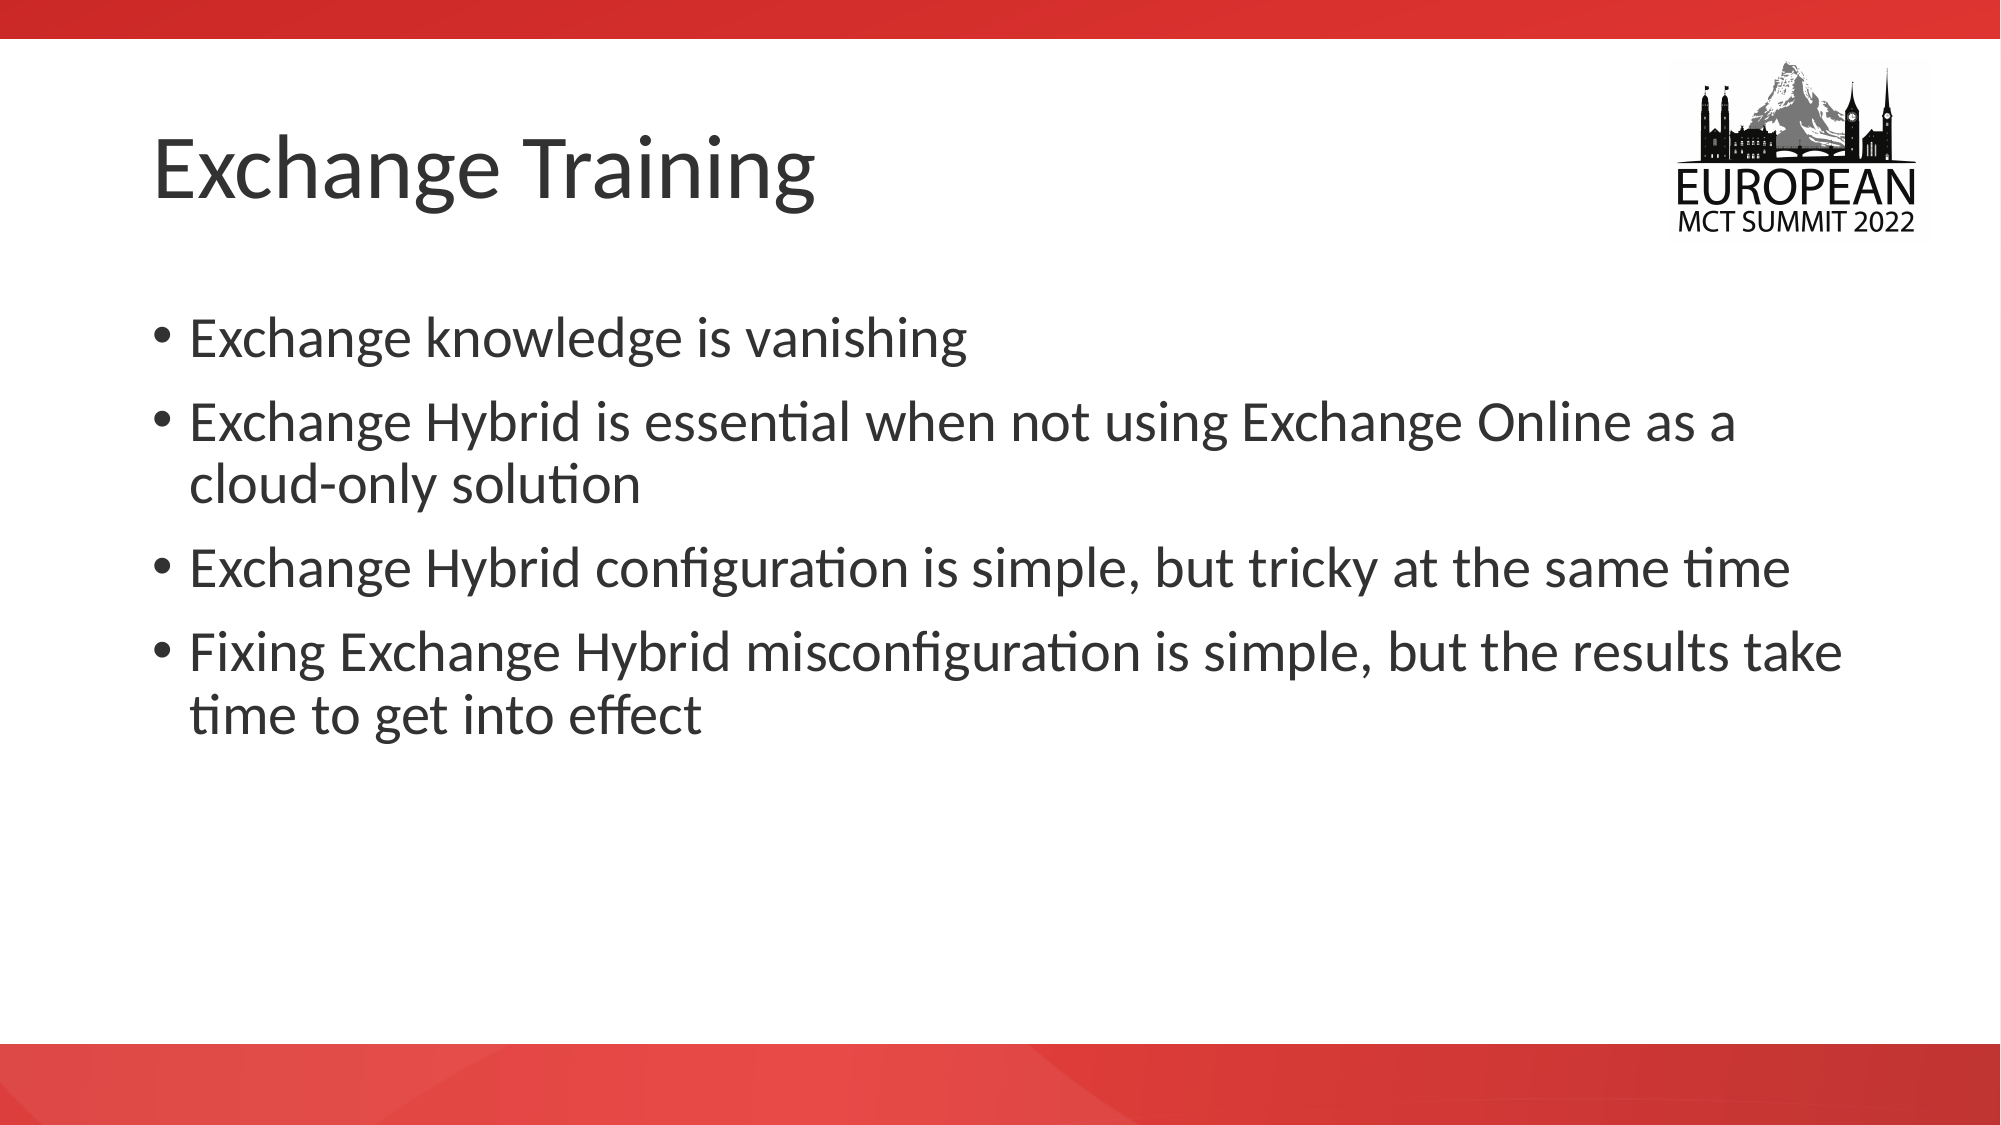

# Exchange Training
Exchange knowledge is vanishing
Exchange Hybrid is essential when not using Exchange Online as a cloud-only solution
Exchange Hybrid configuration is simple, but tricky at the same time
Fixing Exchange Hybrid misconfiguration is simple, but the results take time to get into effect